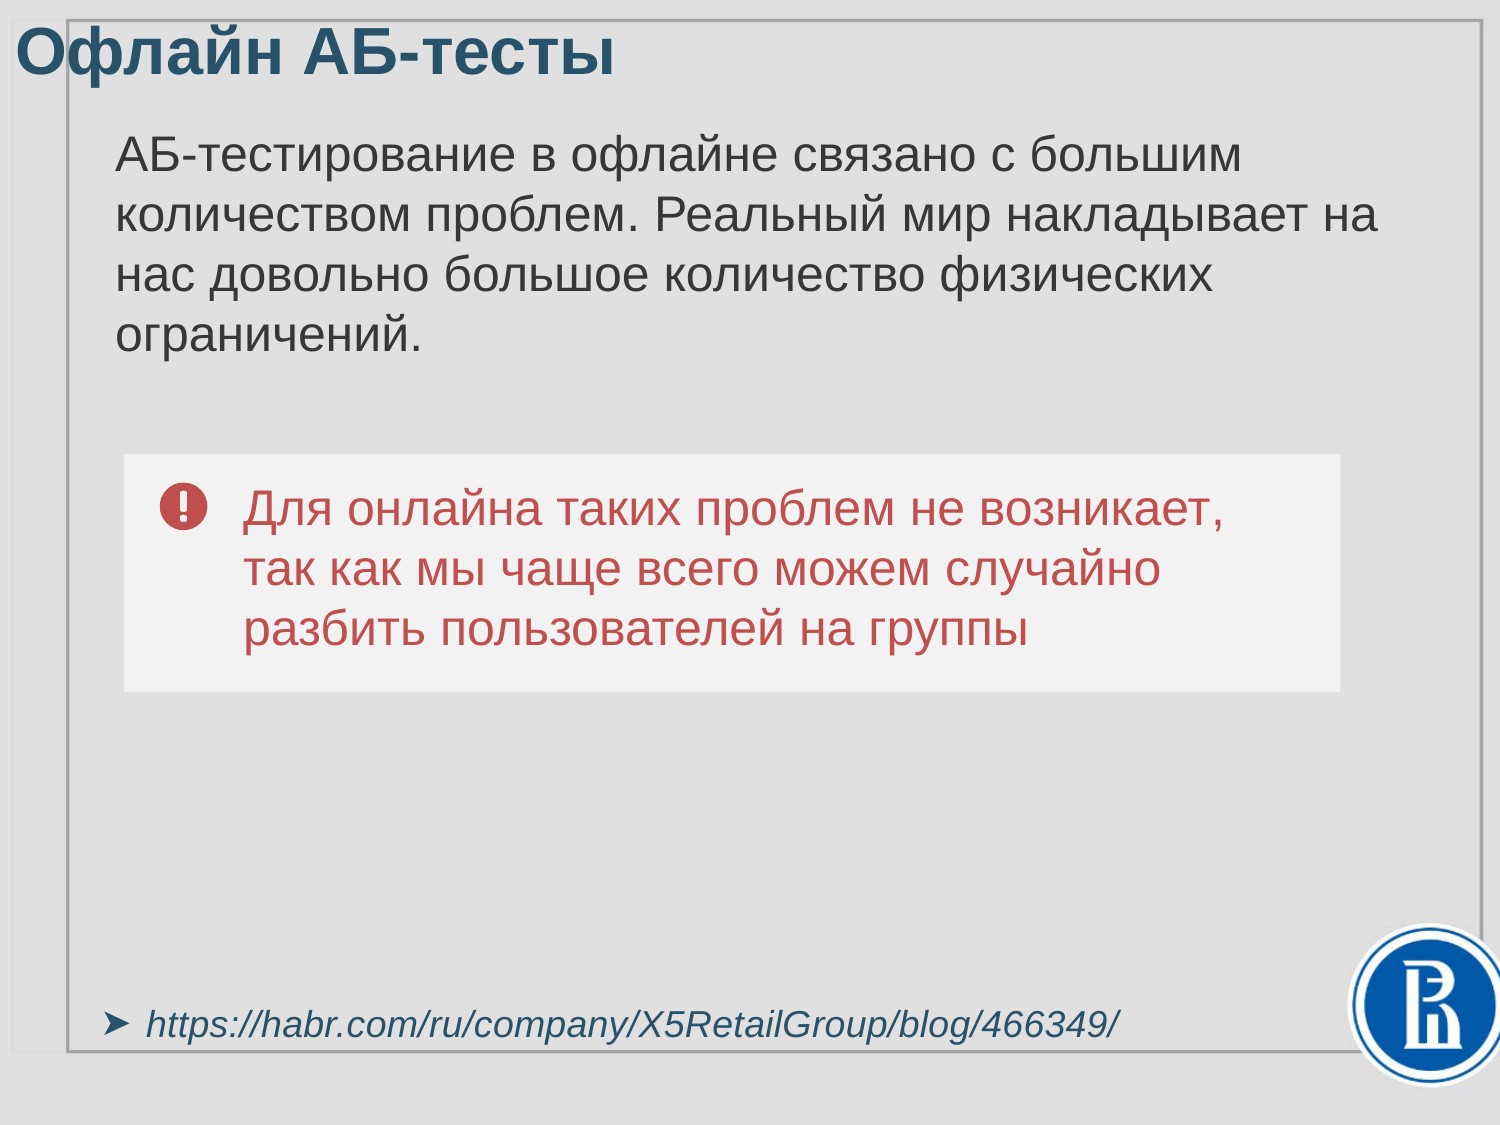

# Офлайн АБ-тесты
АБ-тестирование в офлайне связано с большим количеством проблем. Реальный мир накладывает на нас довольно большое количество физических ограничений.

Для онлайна таких проблем не возникает,
так как мы чаще всего можем случайно разбить пользователей на группы

https://habr.com/ru/company/X5RetailGroup/blog/466349/